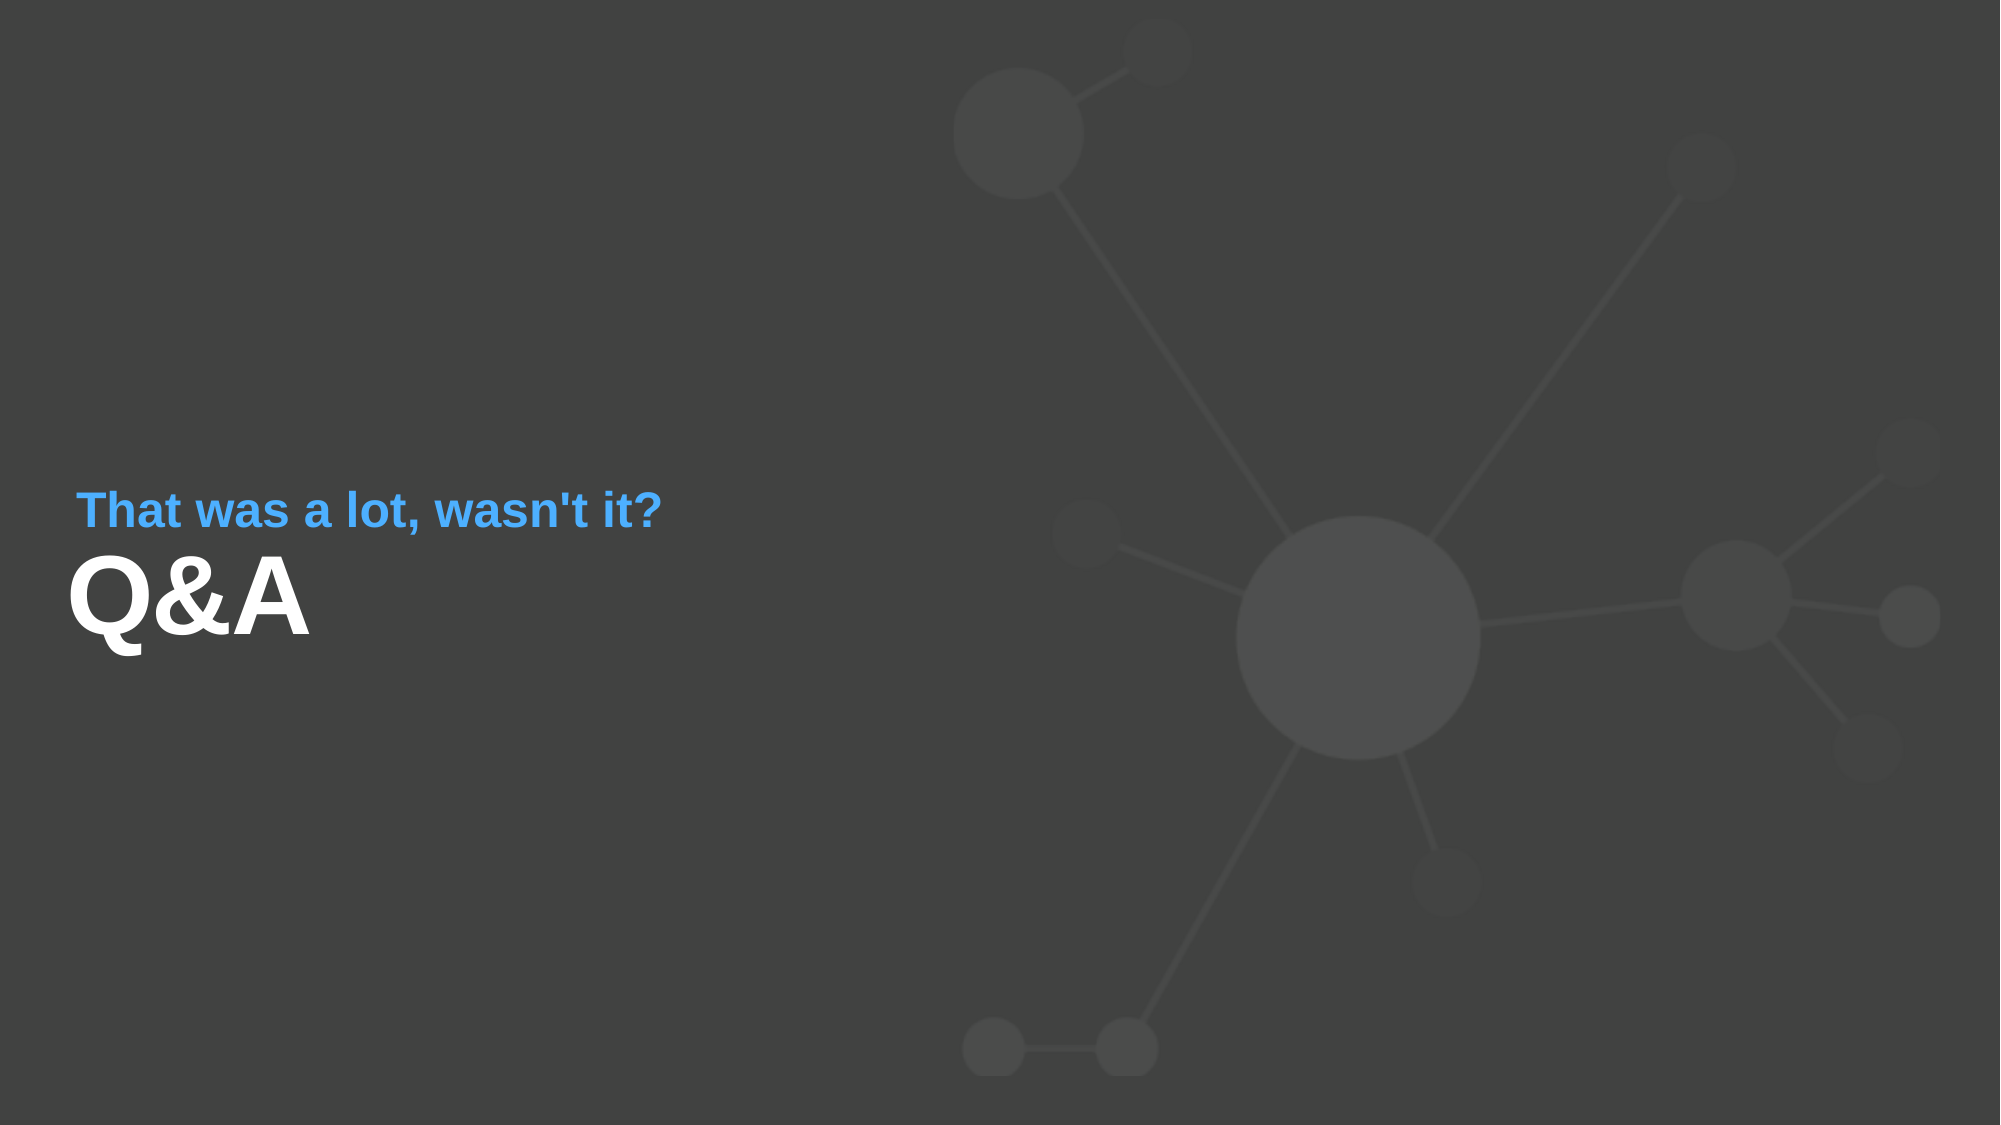

That was a lot, wasn't it?
# Q&A